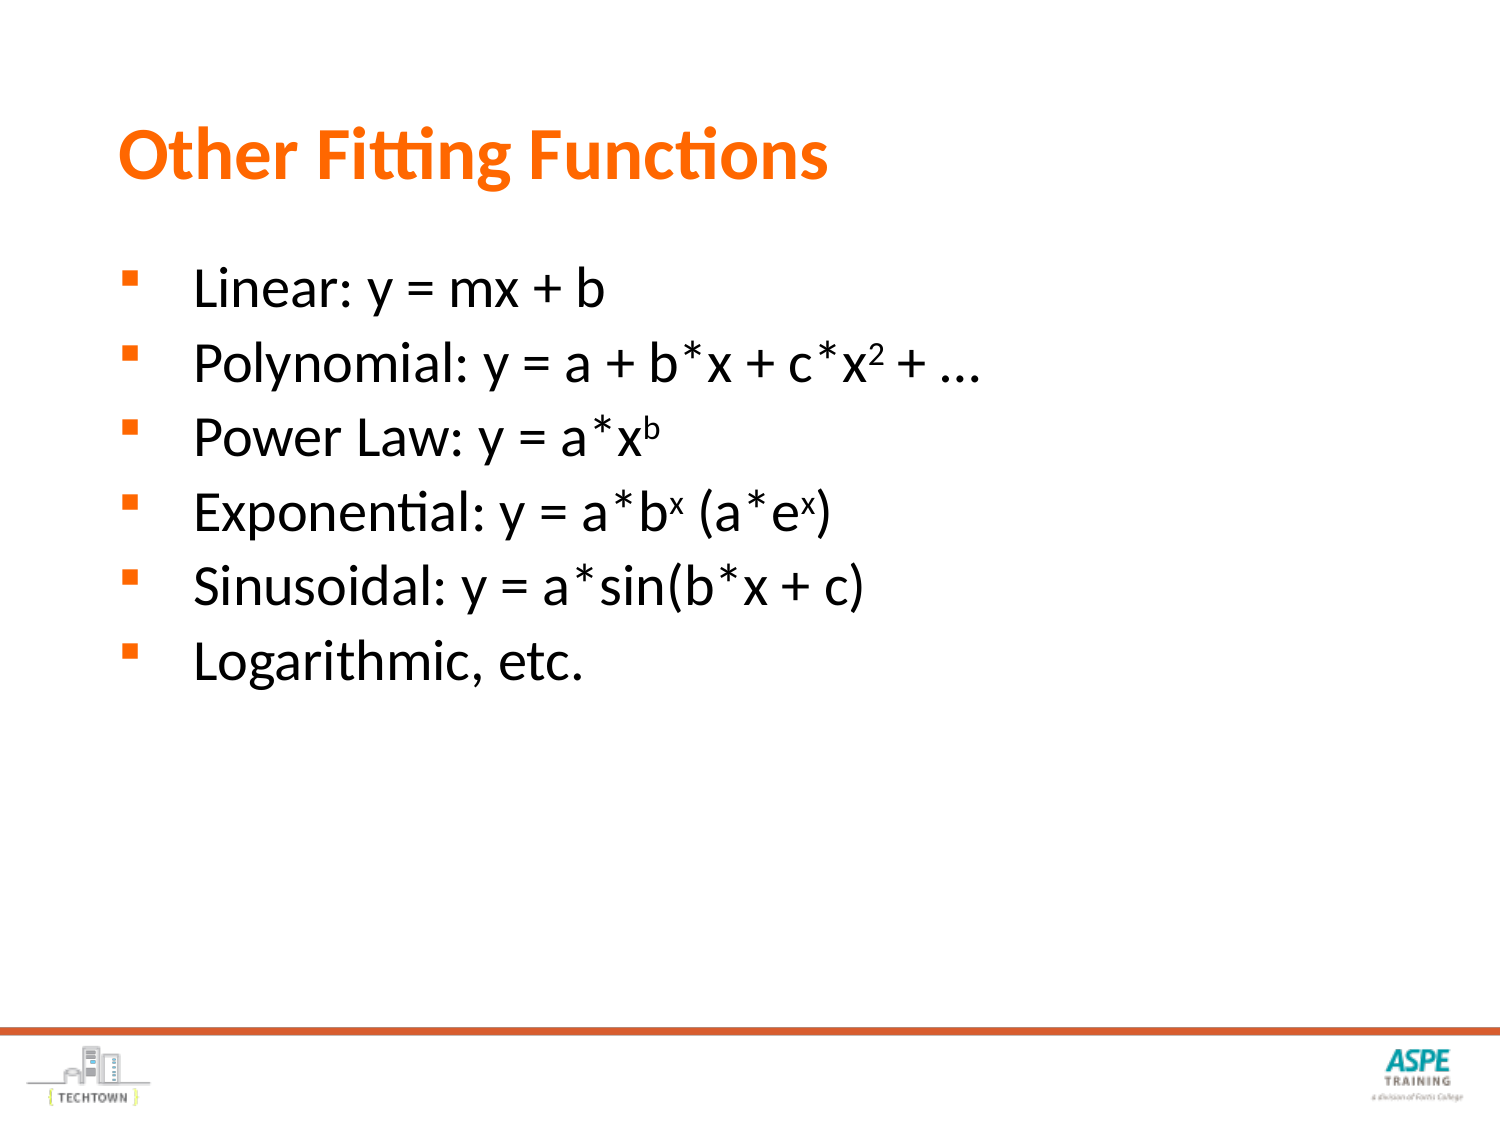

# Other Fitting Functions
Linear: y = mx + b
Polynomial: y = a + b*x + c*x2 + …
Power Law: y = a*xb
Exponential: y = a*bx (a*ex)
Sinusoidal: y = a*sin(b*x + c)
Logarithmic, etc.